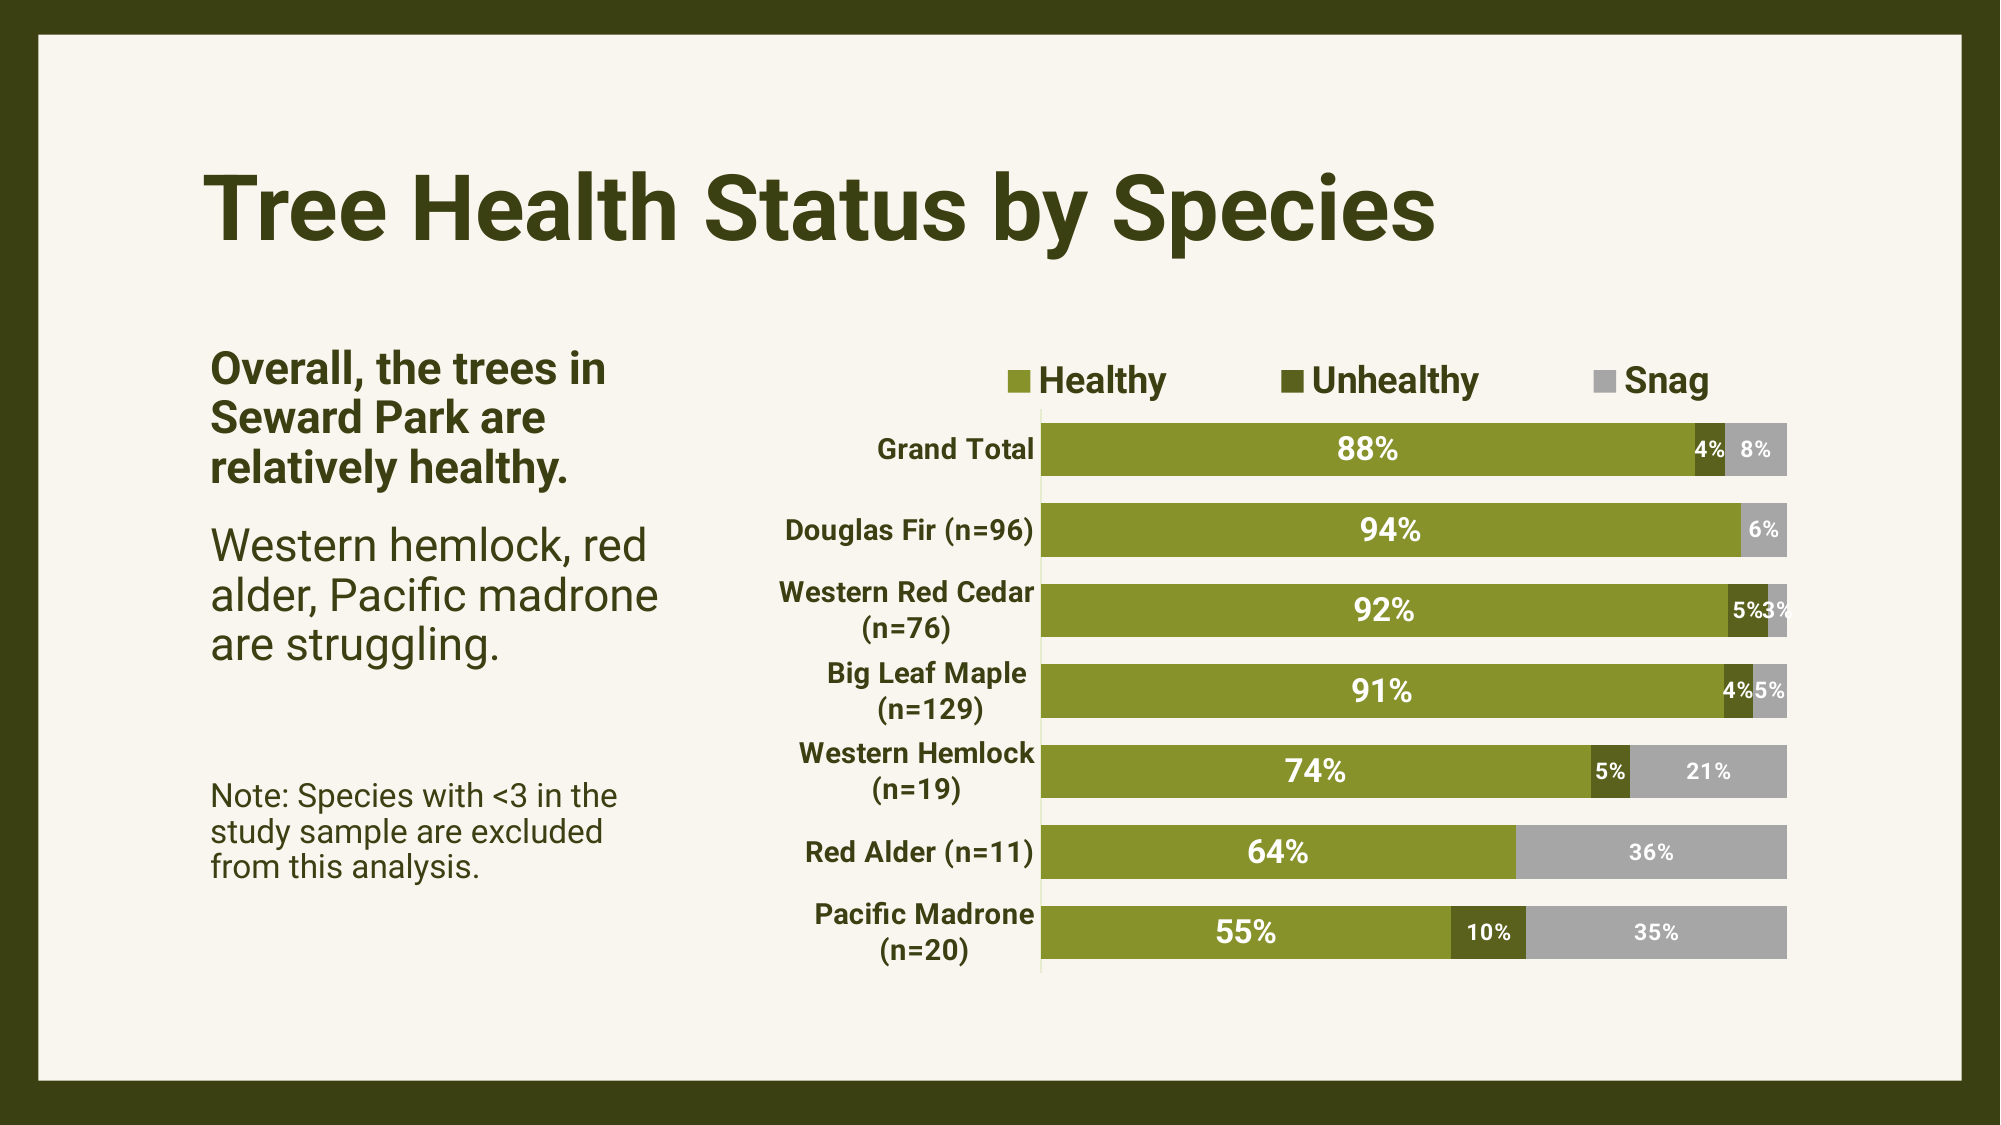

# Tree Health Status by Species
Overall, the trees in Seward Park are relatively healthy.
Western hemlock, red alder, Pacific madrone are struggling.

Note: Species with <3 in the study sample are excluded from this analysis.

### Chart

| Category | Healthy | Unhealthy | Snag |
|---|---|---|---|
| Pacific Madrone (n=20) | 0.55 | 0.1 | 0.35 |
| Red Alder (n=11) | 0.6363636363636364 | 0.0 | 0.36363636363636365 |
| Western Hemlock (n=19) | 0.7368421052631579 | 0.05263157894736842 | 0.21052631578947367 |
| Big Leaf Maple
(n=129) | 0.9147286821705426 | 0.03875968992248062 | 0.046511627906976744 |
| Western Red Cedar (n=76) | 0.9210526315789473 | 0.05263157894736842 | 0.02631578947368421 |
| Douglas Fir (n=96) | 0.9375 | 0.0 | 0.0625 |
| Grand Total | 0.876750700280112 | 0.0392156862745098 | 0.08403361344537816 |